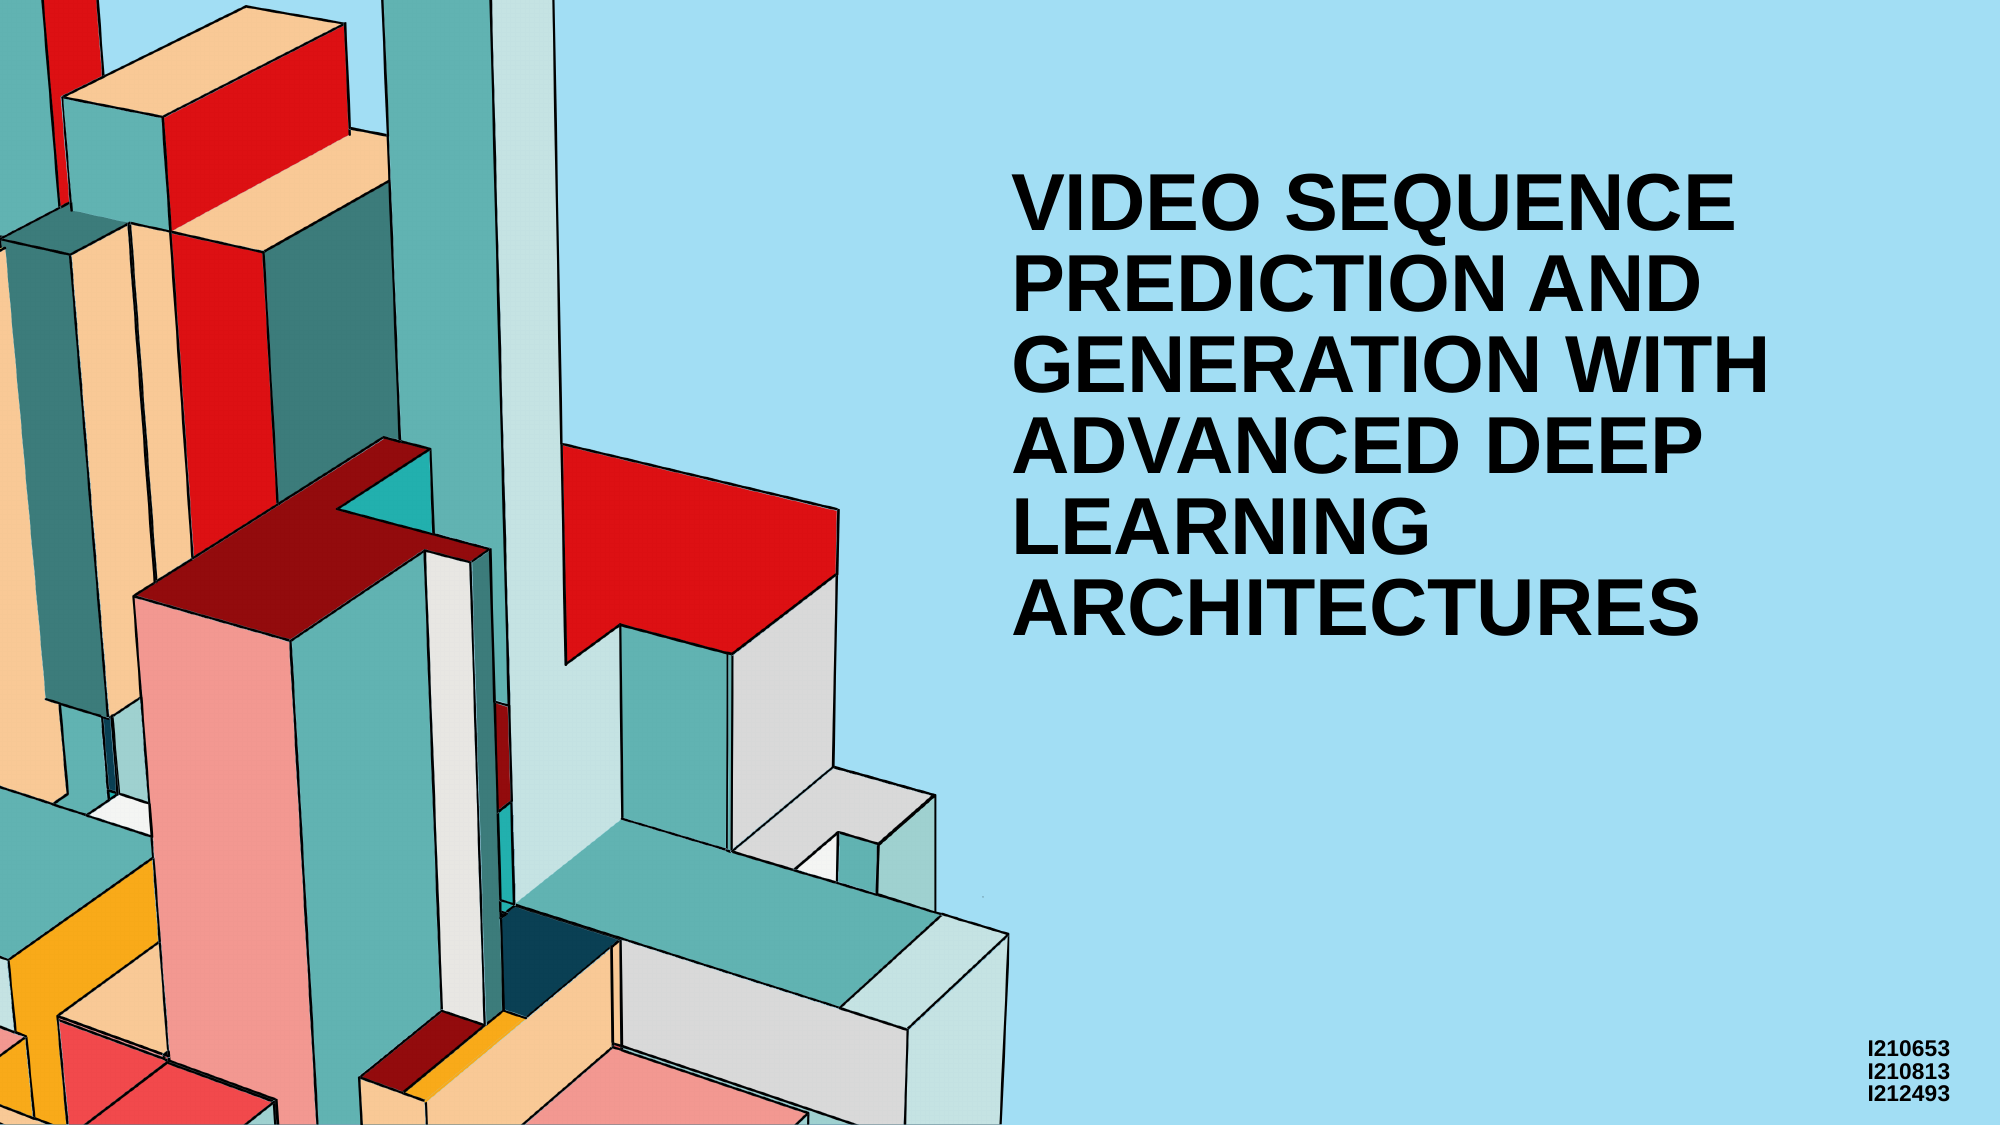

# Video Sequence Prediction and Generation with Advanced Deep Learning Architectures
I210653
I210813
i212493